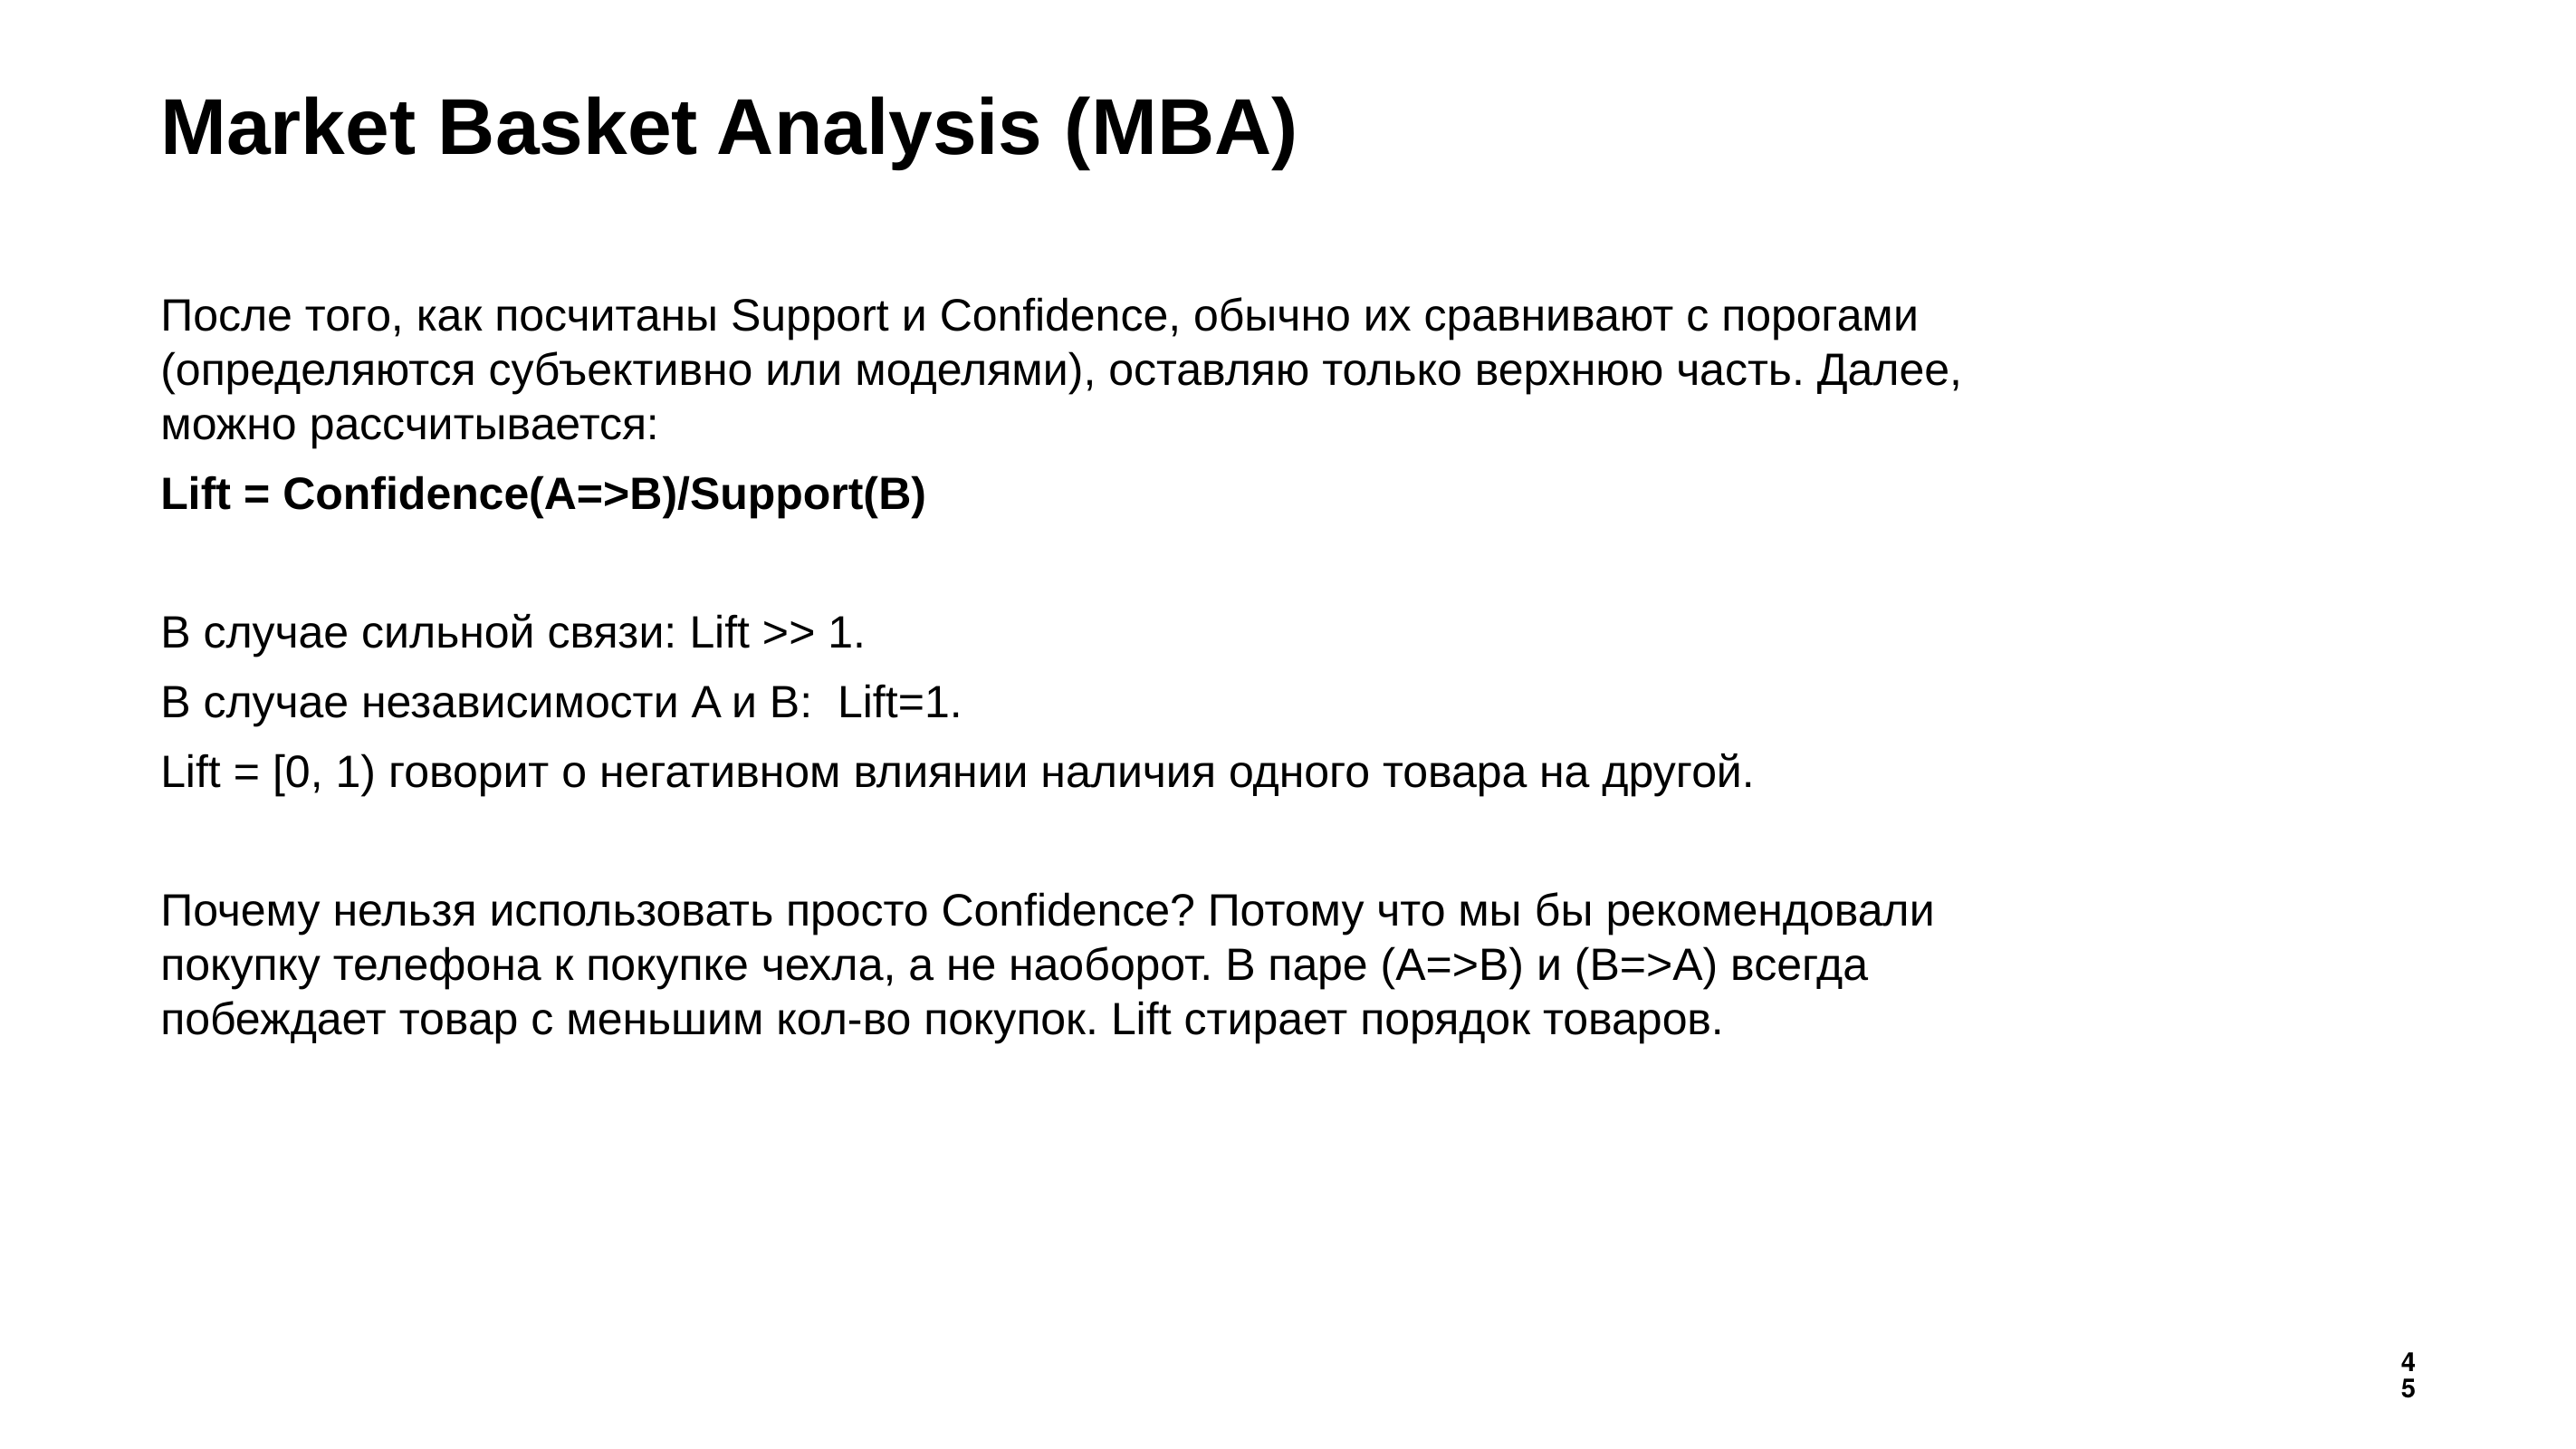

# Market Basket Analysis (MBA)
После того, как посчитаны Support и Confidence, обычно их сравнивают с порогами (определяются субъективно или моделями), оставляю только верхнюю часть. Далее, можно рассчитывается:
Lift = Confidence(A=>B)/Support(B)

В случае сильной связи: Lift >> 1.
В случае независимости A и B:  Lift=1.
Lift = [0, 1) говорит о негативном влиянии наличия одного товара на другой.

Почему нельзя использовать просто Confidence? Потому что мы бы рекомендовали покупку телефона к покупке чехла, а не наоборот. В паре (A=>B) и (B=>A) всегда побеждает товар с меньшим кол-во покупок. Lift стирает порядок товаров.

45